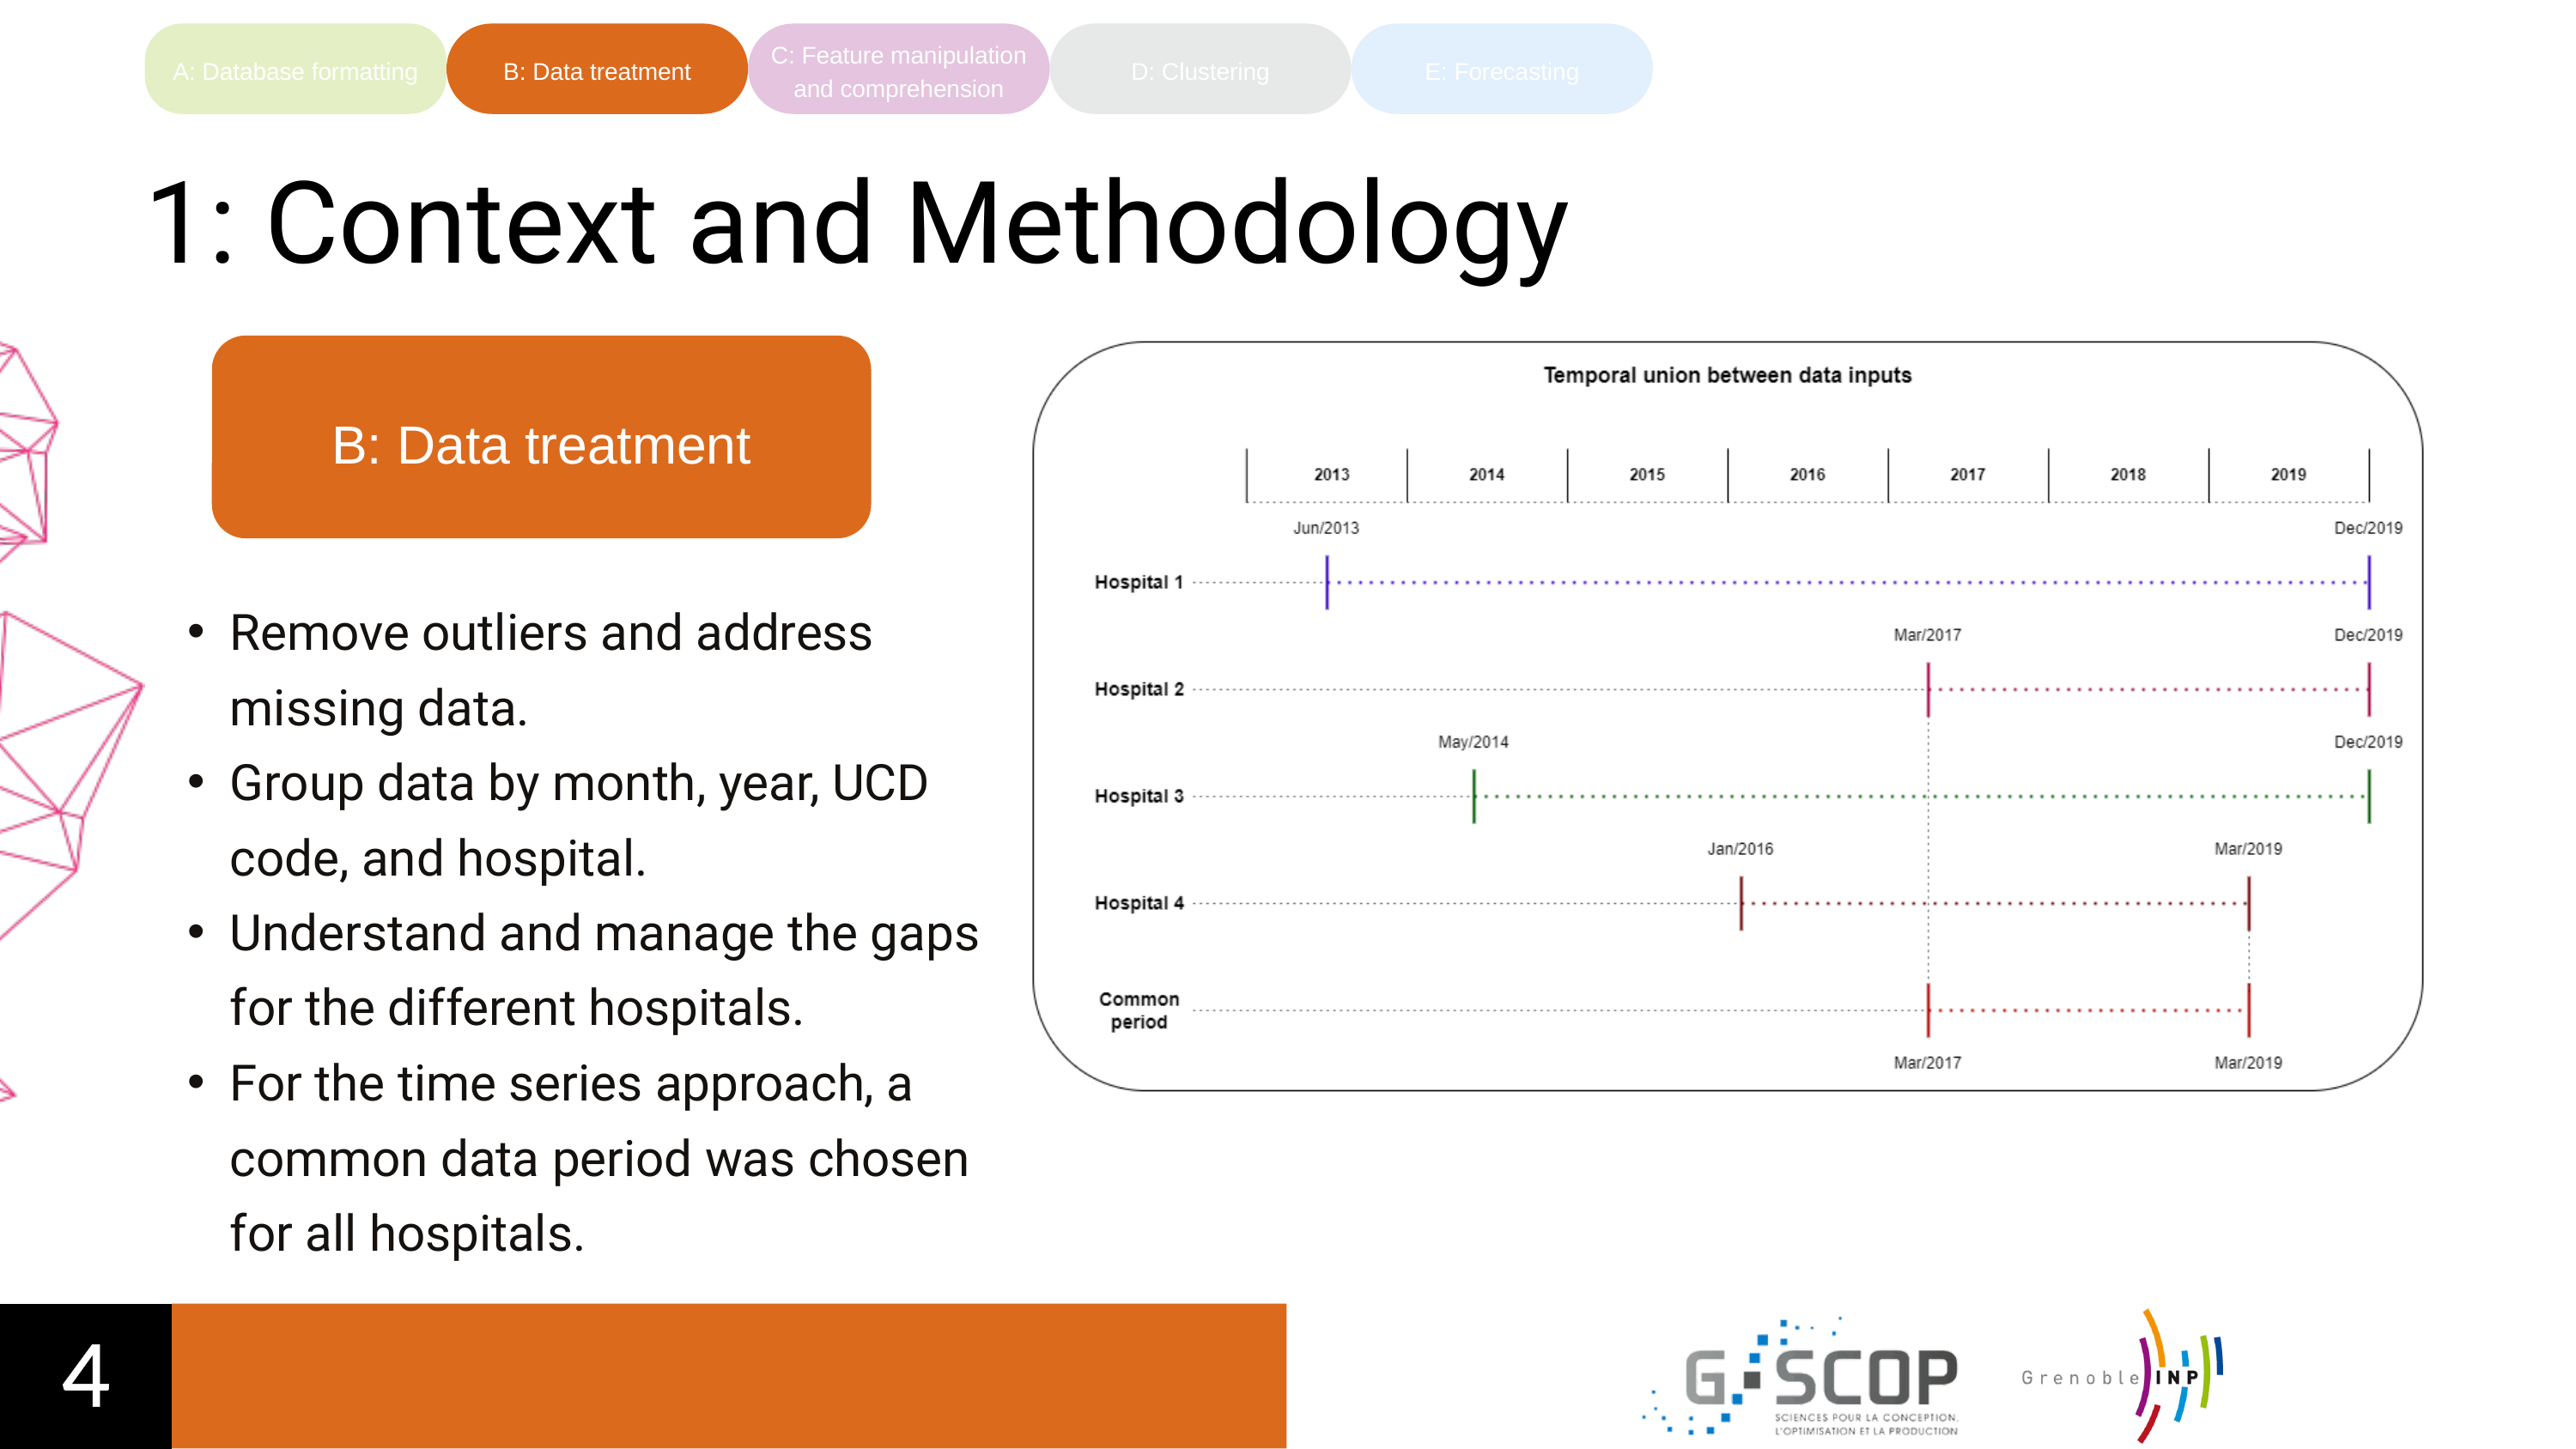

C: Feature manipulation and comprehension
A: Database formatting
B: Data treatment
D: Clustering
E: Forecasting
1: Context and Methodology

B: Data treatment
Remove outliers and address missing data.
Group data by month, year, UCD code, and hospital.
Understand and manage the gaps for the different hospitals.
For the time series approach, a common data period was chosen for all hospitals.
4